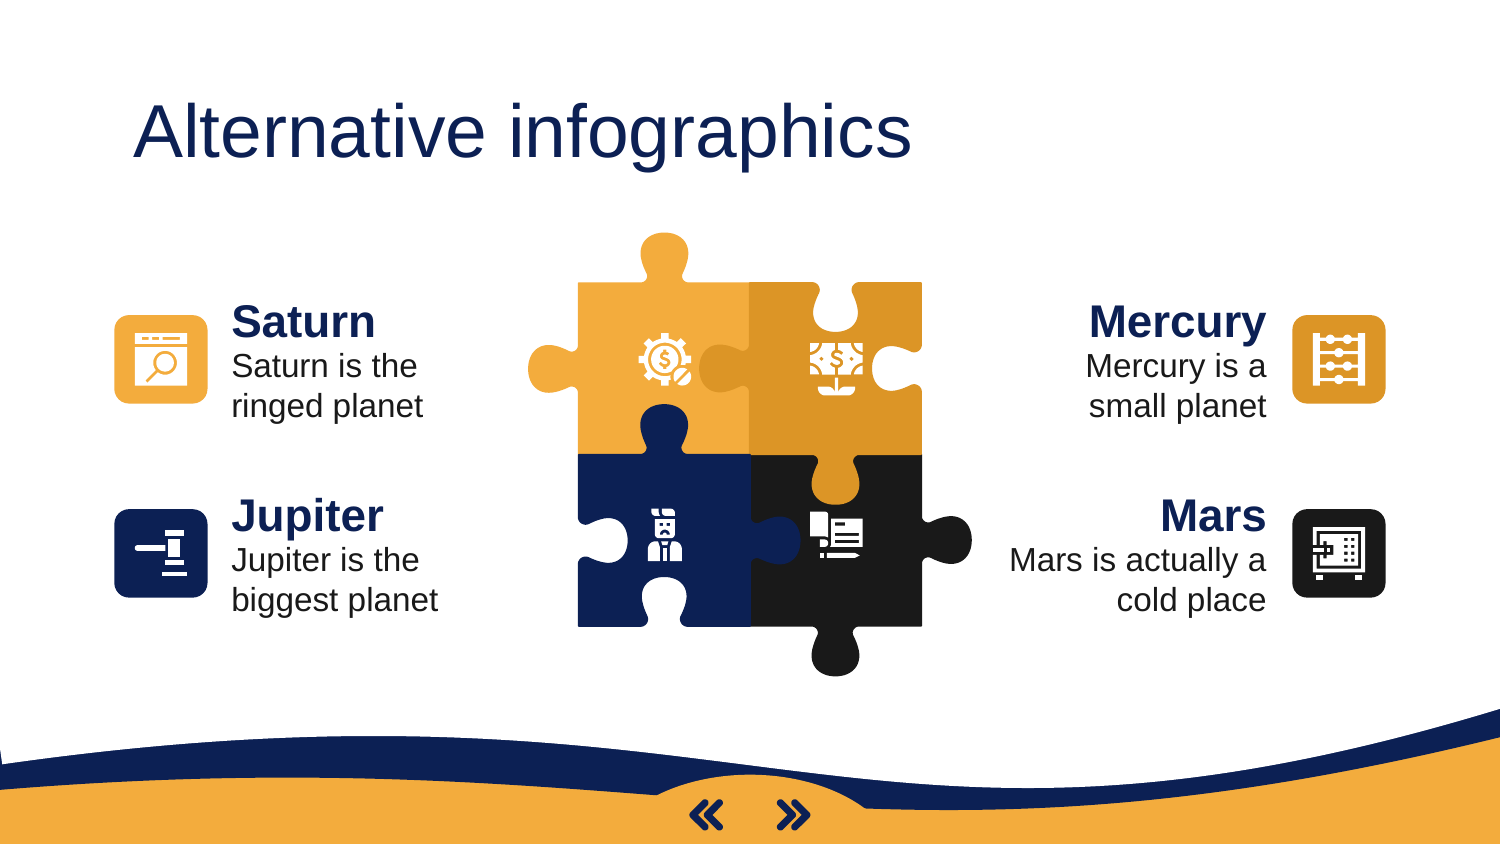

# Alternative infographics

Saturn
Mercury

Saturn is the ringed planet
Mercury is a small planet

Jupiter
Mars

Jupiter is the biggest planet
Mars is actually a cold place